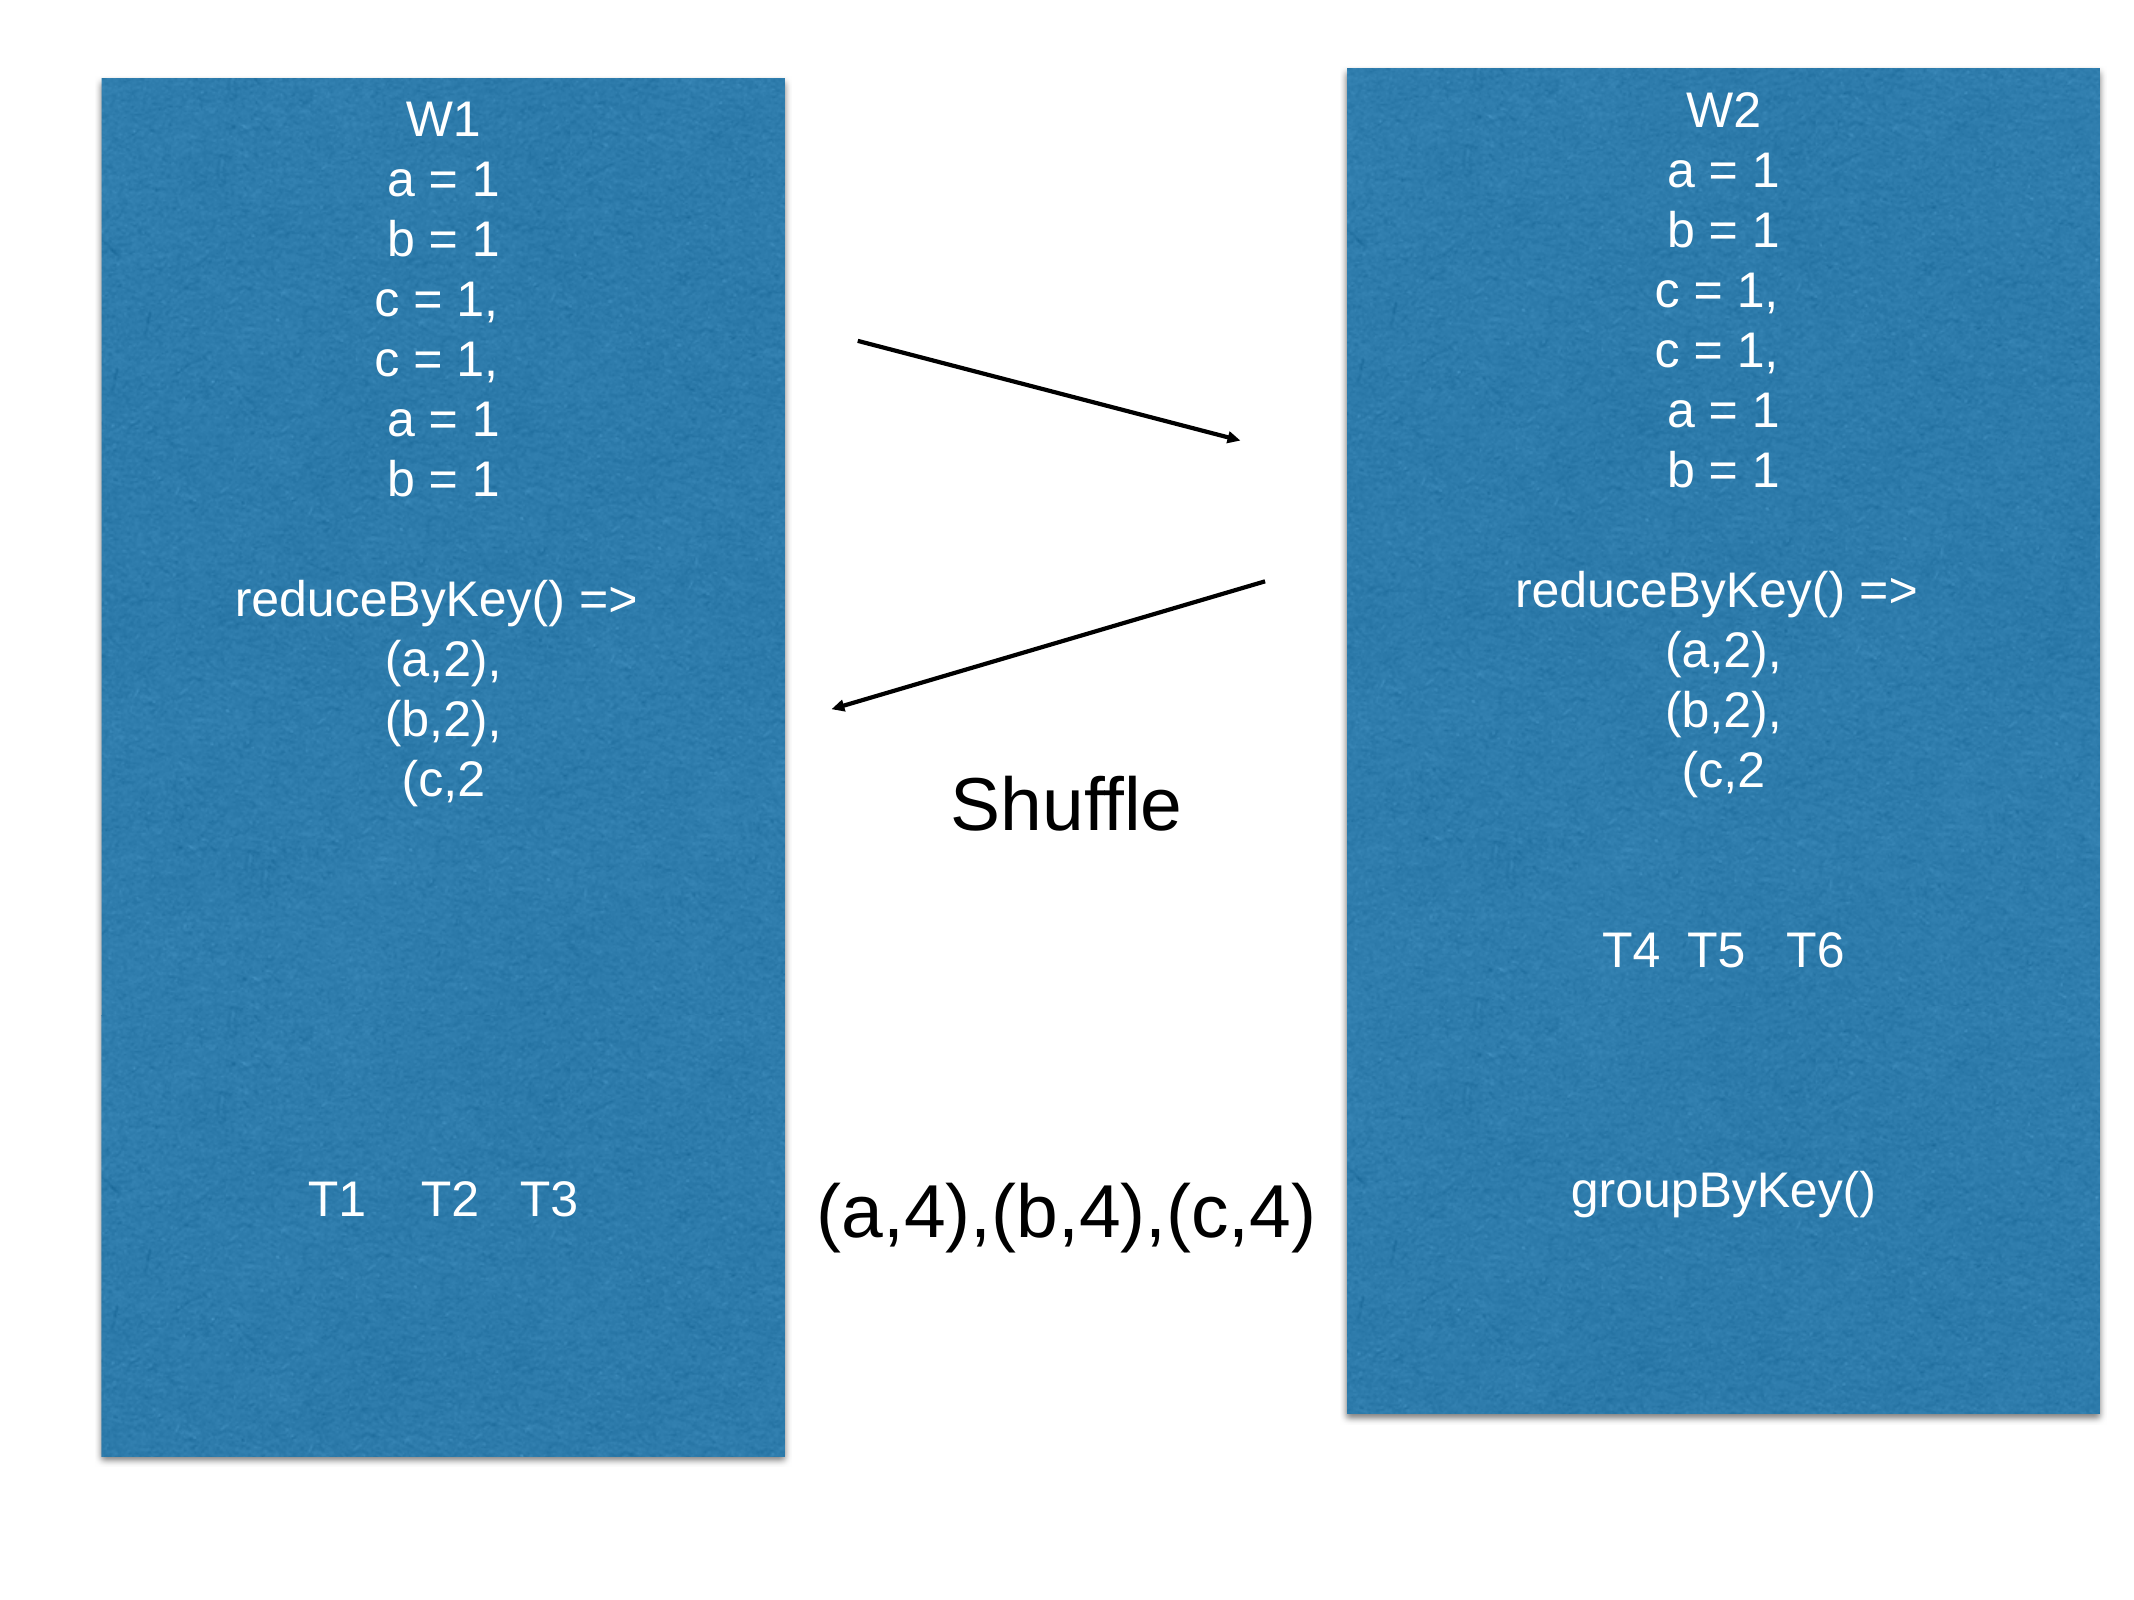

W2
a = 1
b = 1
c = 1,
c = 1,
a = 1
b = 1

reduceByKey() =>
(a,2),
(b,2),
(c,2

T4  T5   T6

groupByKey()
W1
a = 1
b = 1
c = 1,
c = 1,
a = 1
b = 1

reduceByKey() =>
(a,2),
(b,2),
(c,2

T1    T2   T3

Shuffle
(a,4),(b,4),(c,4)